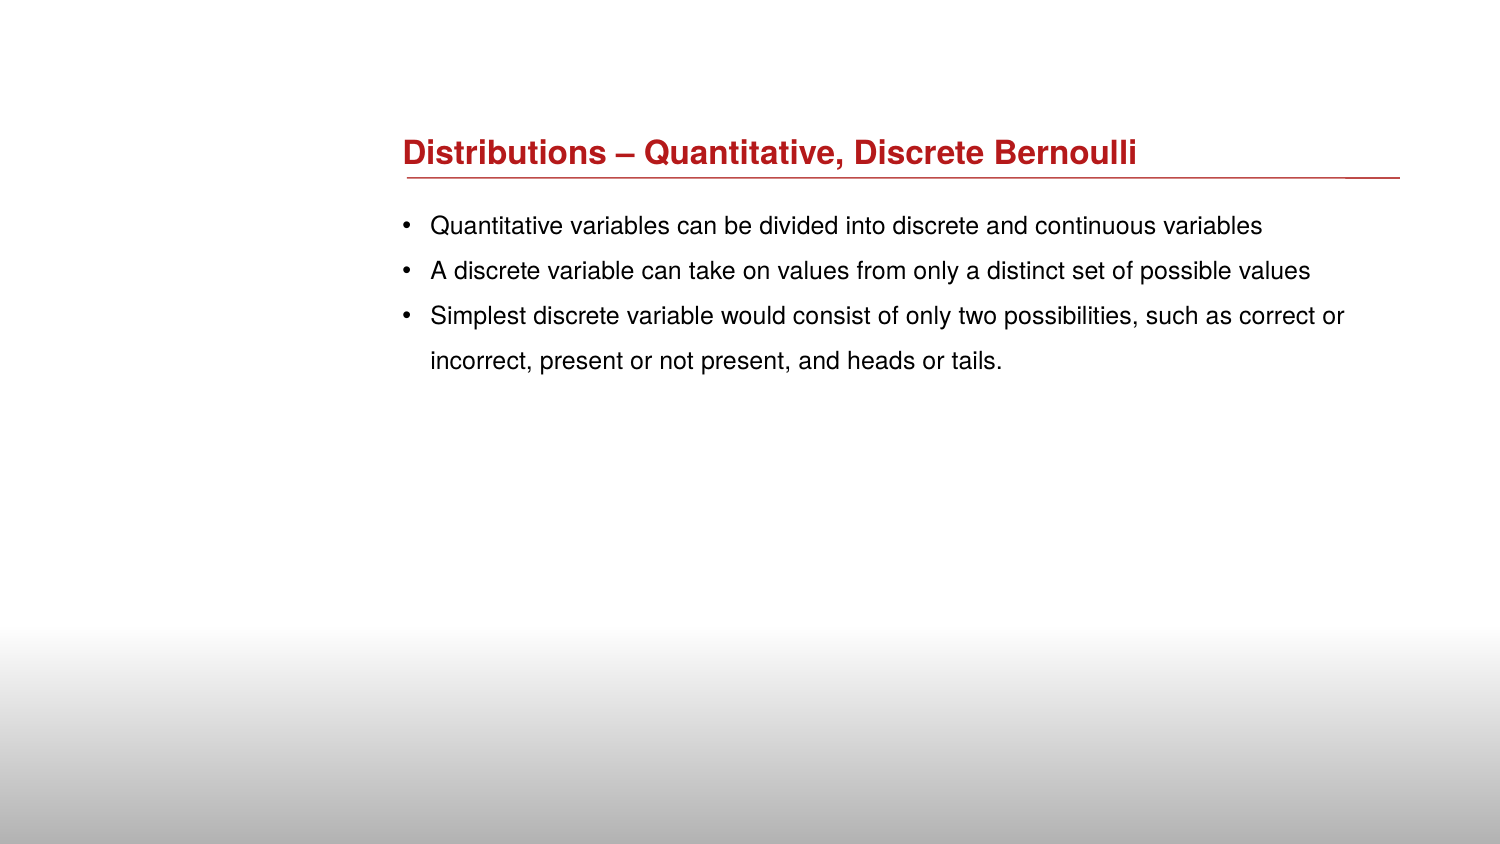

# Distributions – Quantitative, Discrete Bernoulli
Quantitative variables can be divided into discrete and continuous variables
A discrete variable can take on values from only a distinct set of possible values
Simplest discrete variable would consist of only two possibilities, such as correct or incorrect, present or not present, and heads or tails.